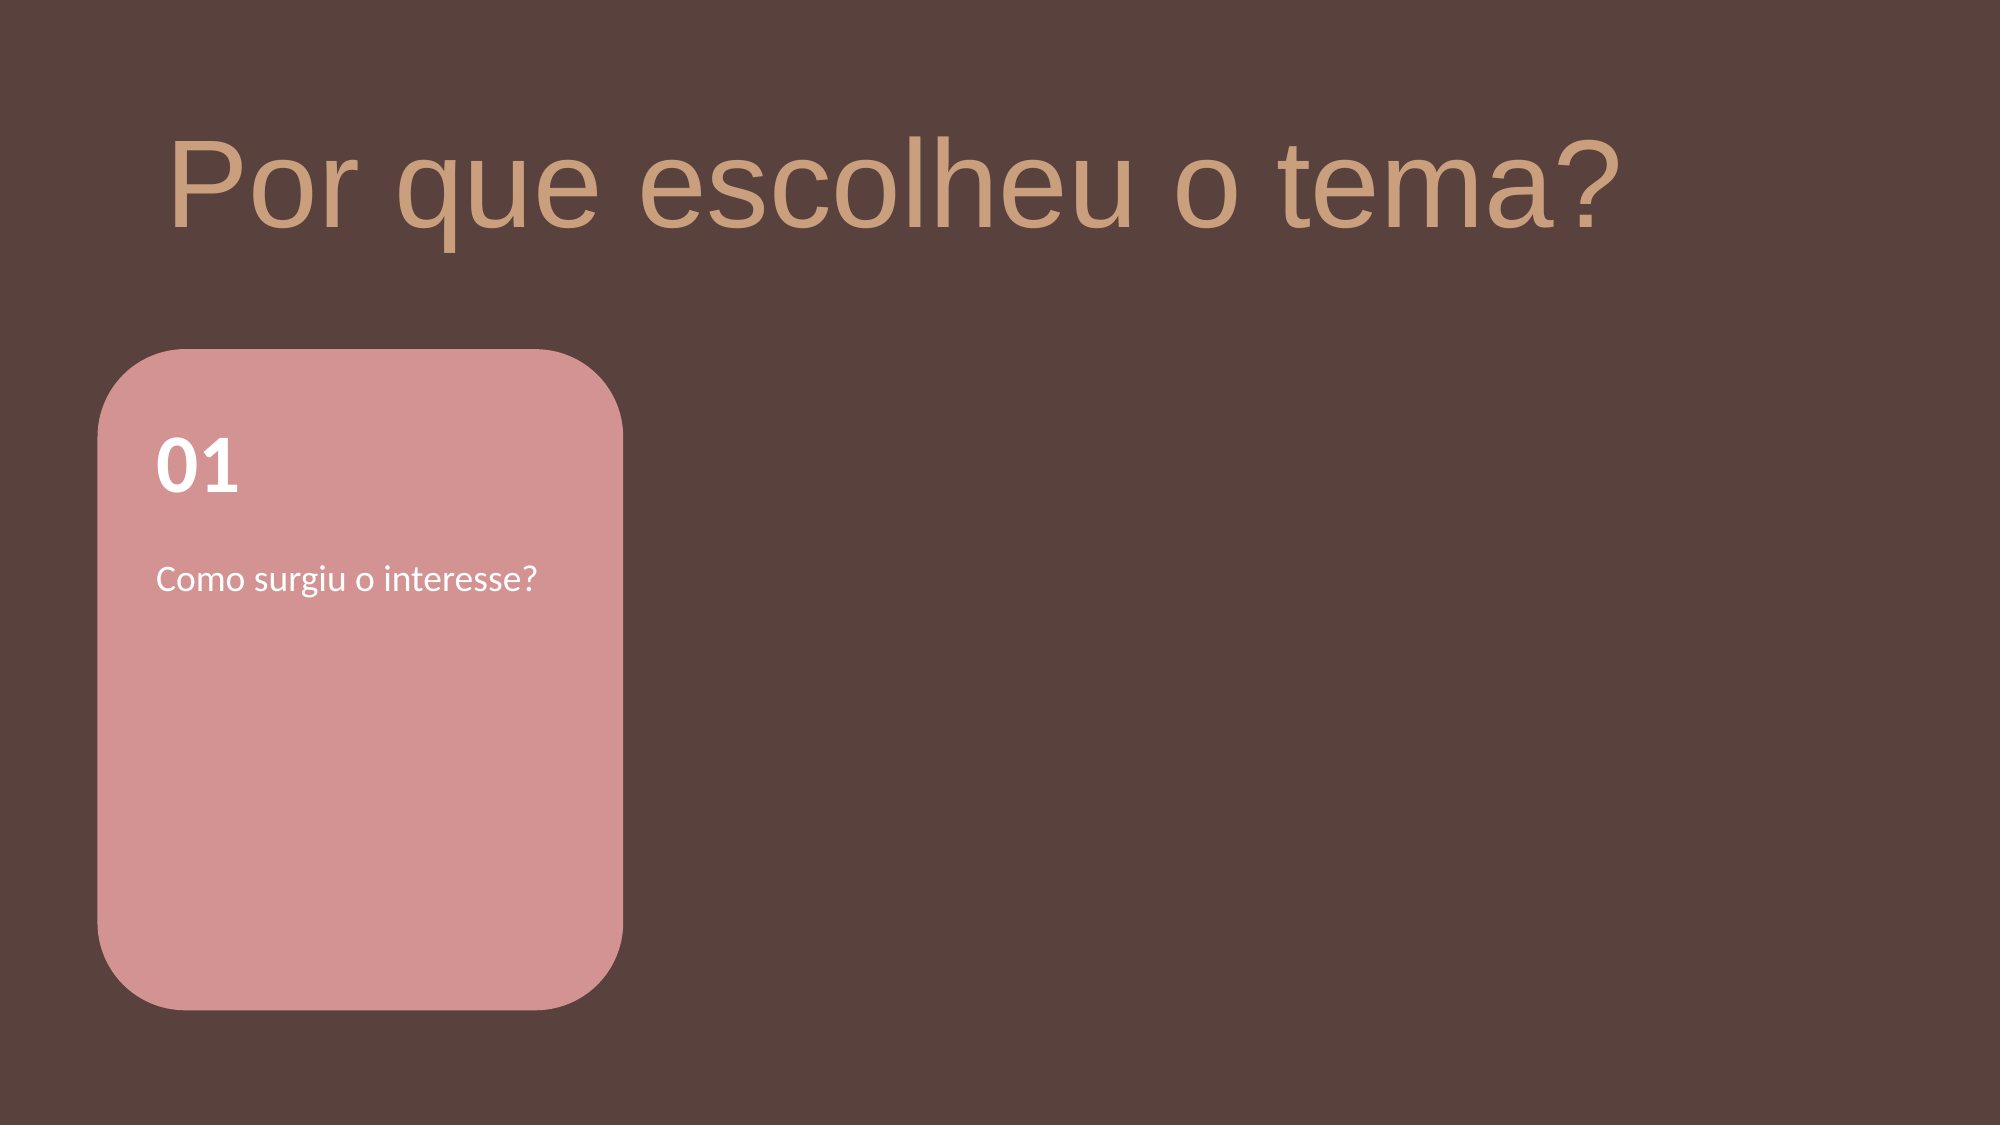

# Por que escolheu o tema?

02

Como isso se insere no seu dia a dia?
03

Um dos maiores valores exigidos que me representa bastante, é o auto controle, principalmente quando é você que está preparando uma dessas receitas
01

Como surgiu o interesse?